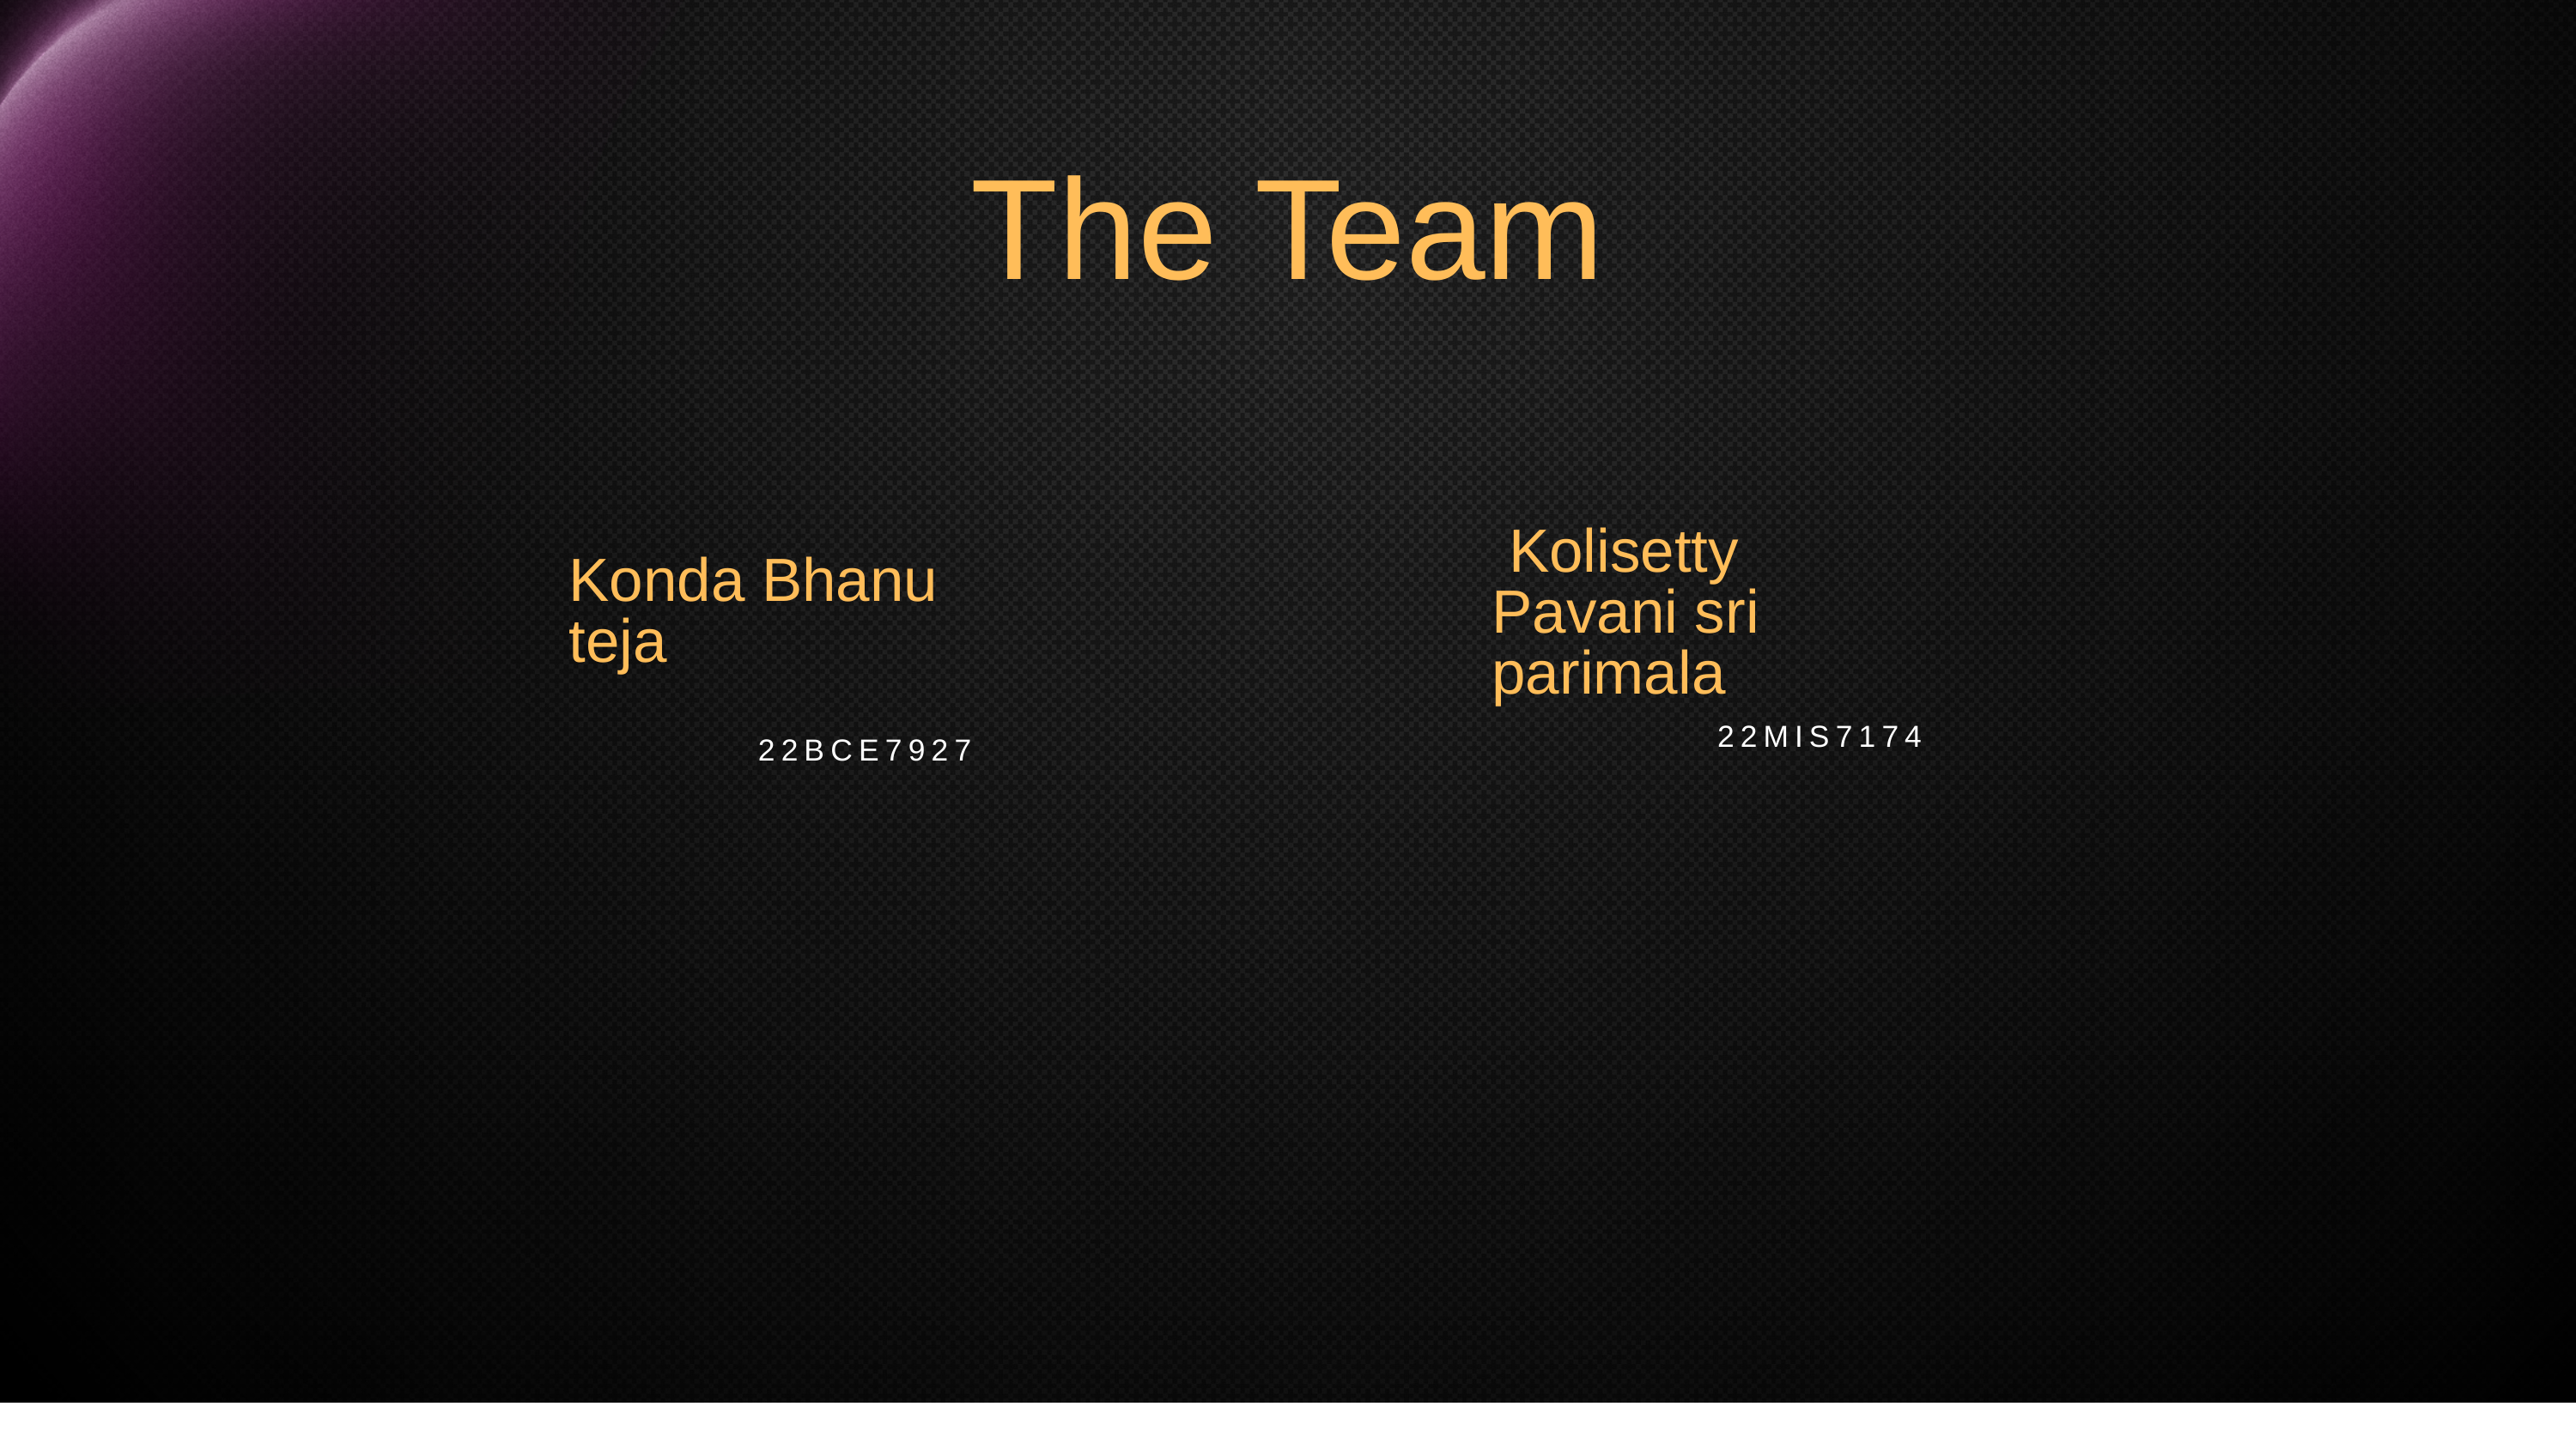

The Team
 Kolisetty Pavani sri parimala
Konda Bhanu teja
22MIS7174
22BCE7927